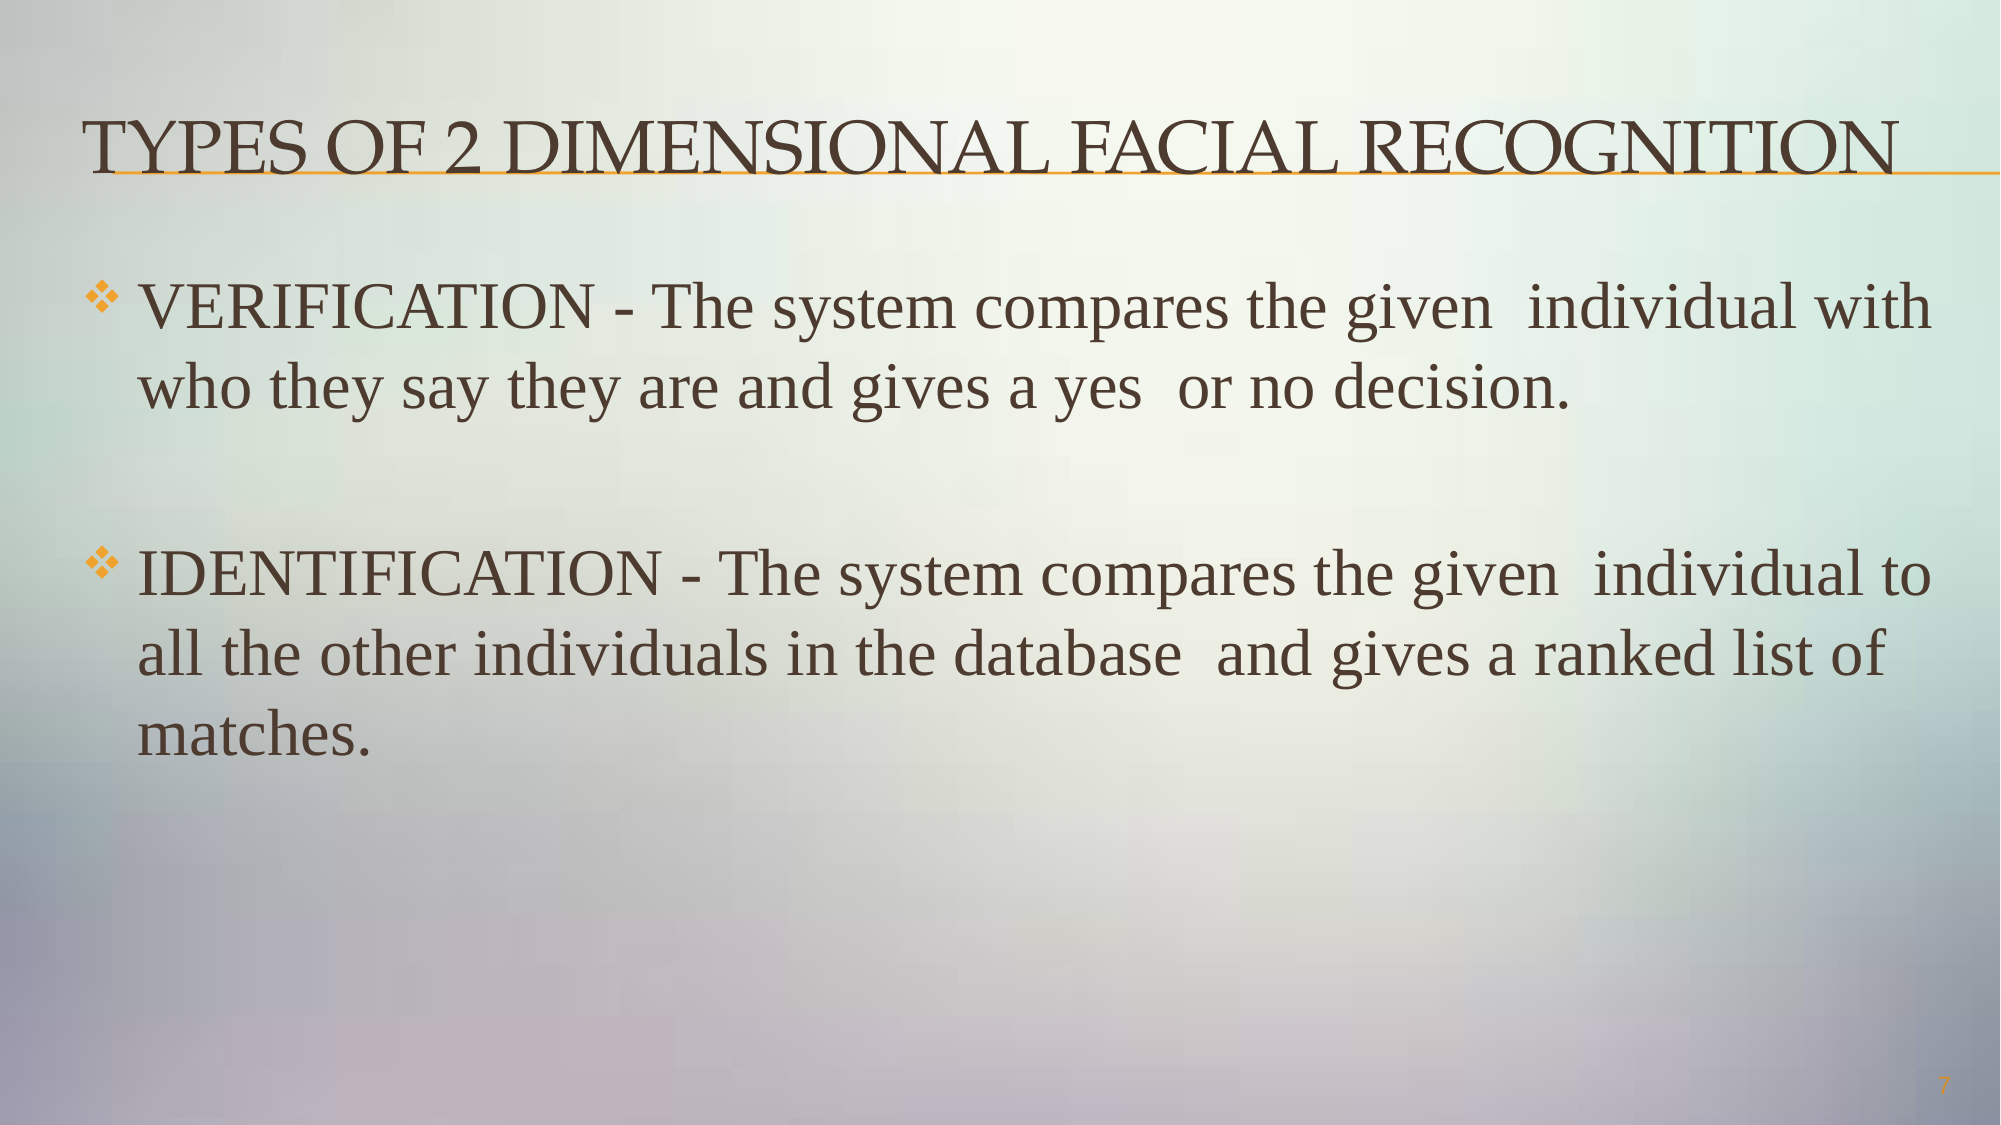

# Types of 2 DIMENSIONAL facial recognition
VERIFICATION - The system compares the given  individual with who they say they are and gives a yes  or no decision.

IDENTIFICATION - The system compares the given  individual to all the other individuals in the database  and gives a ranked list of matches.
7